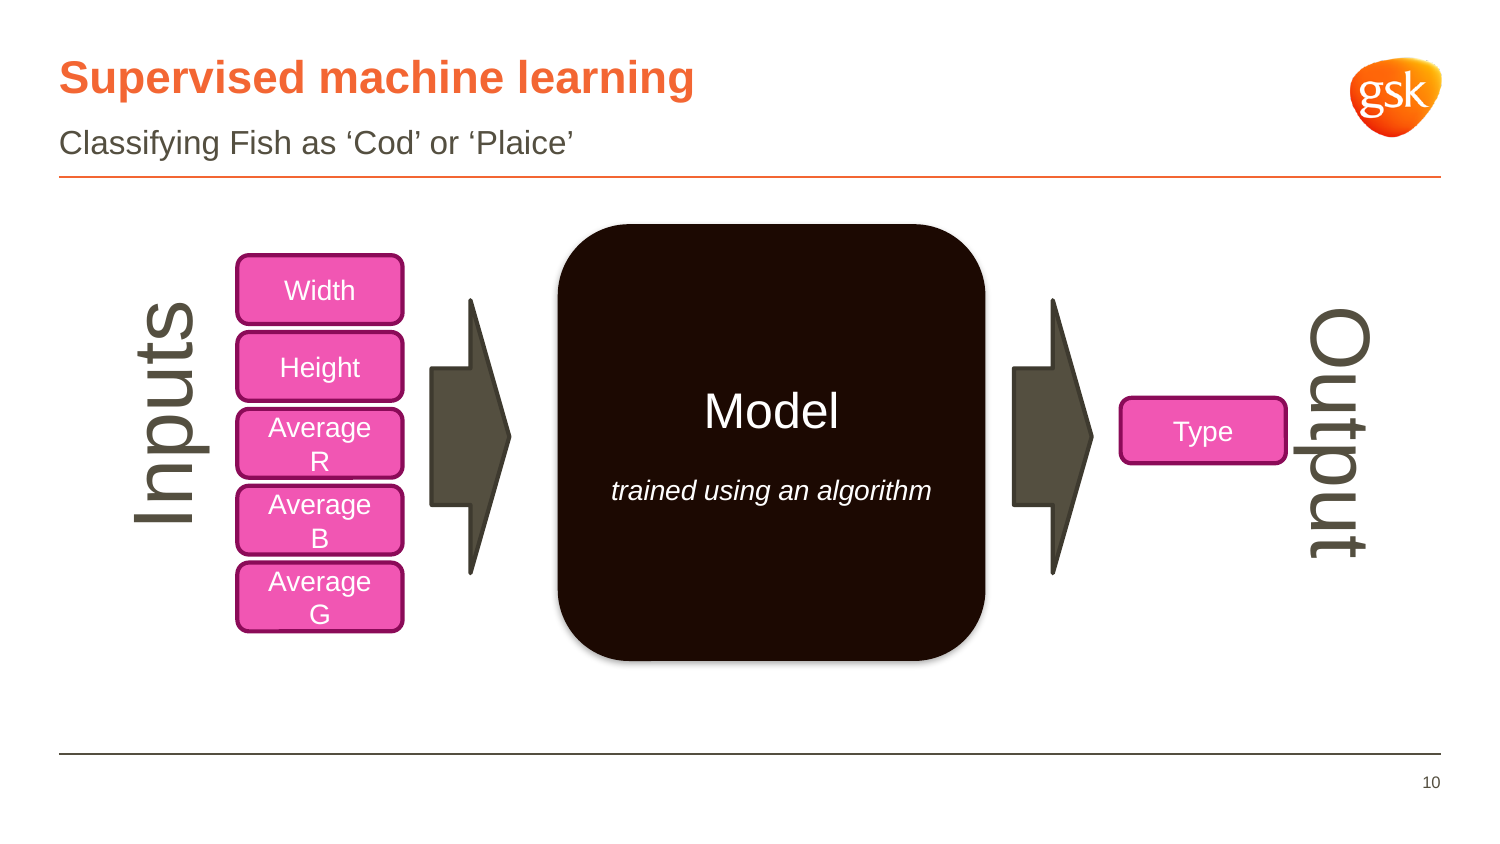

# Supervised machine learning
Classifying Fish as ‘Cod’ or ‘Plaice’
Model

trained using an algorithm
Width

Height
Type
Average R
Average B
Average G
Inputs
Output
10